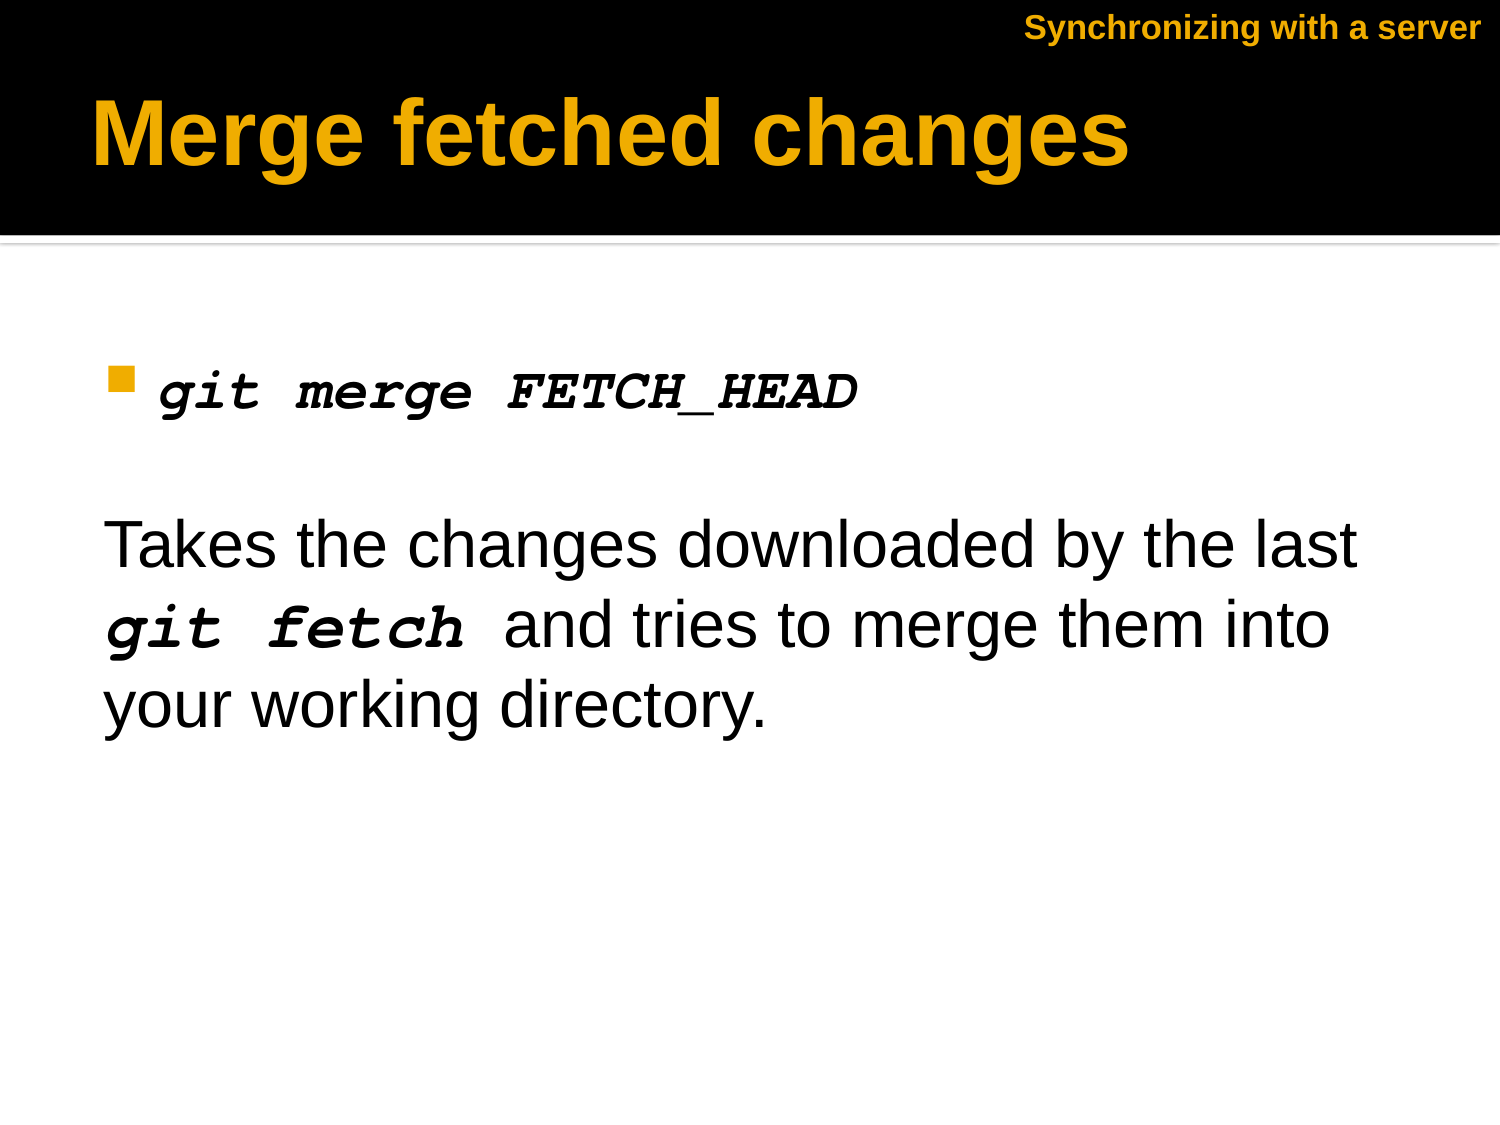

Synchronizing with a server
# Merge fetched changes
git merge FETCH_HEAD

Takes the changes downloaded by the last
git fetch and tries to merge them into your working directory.